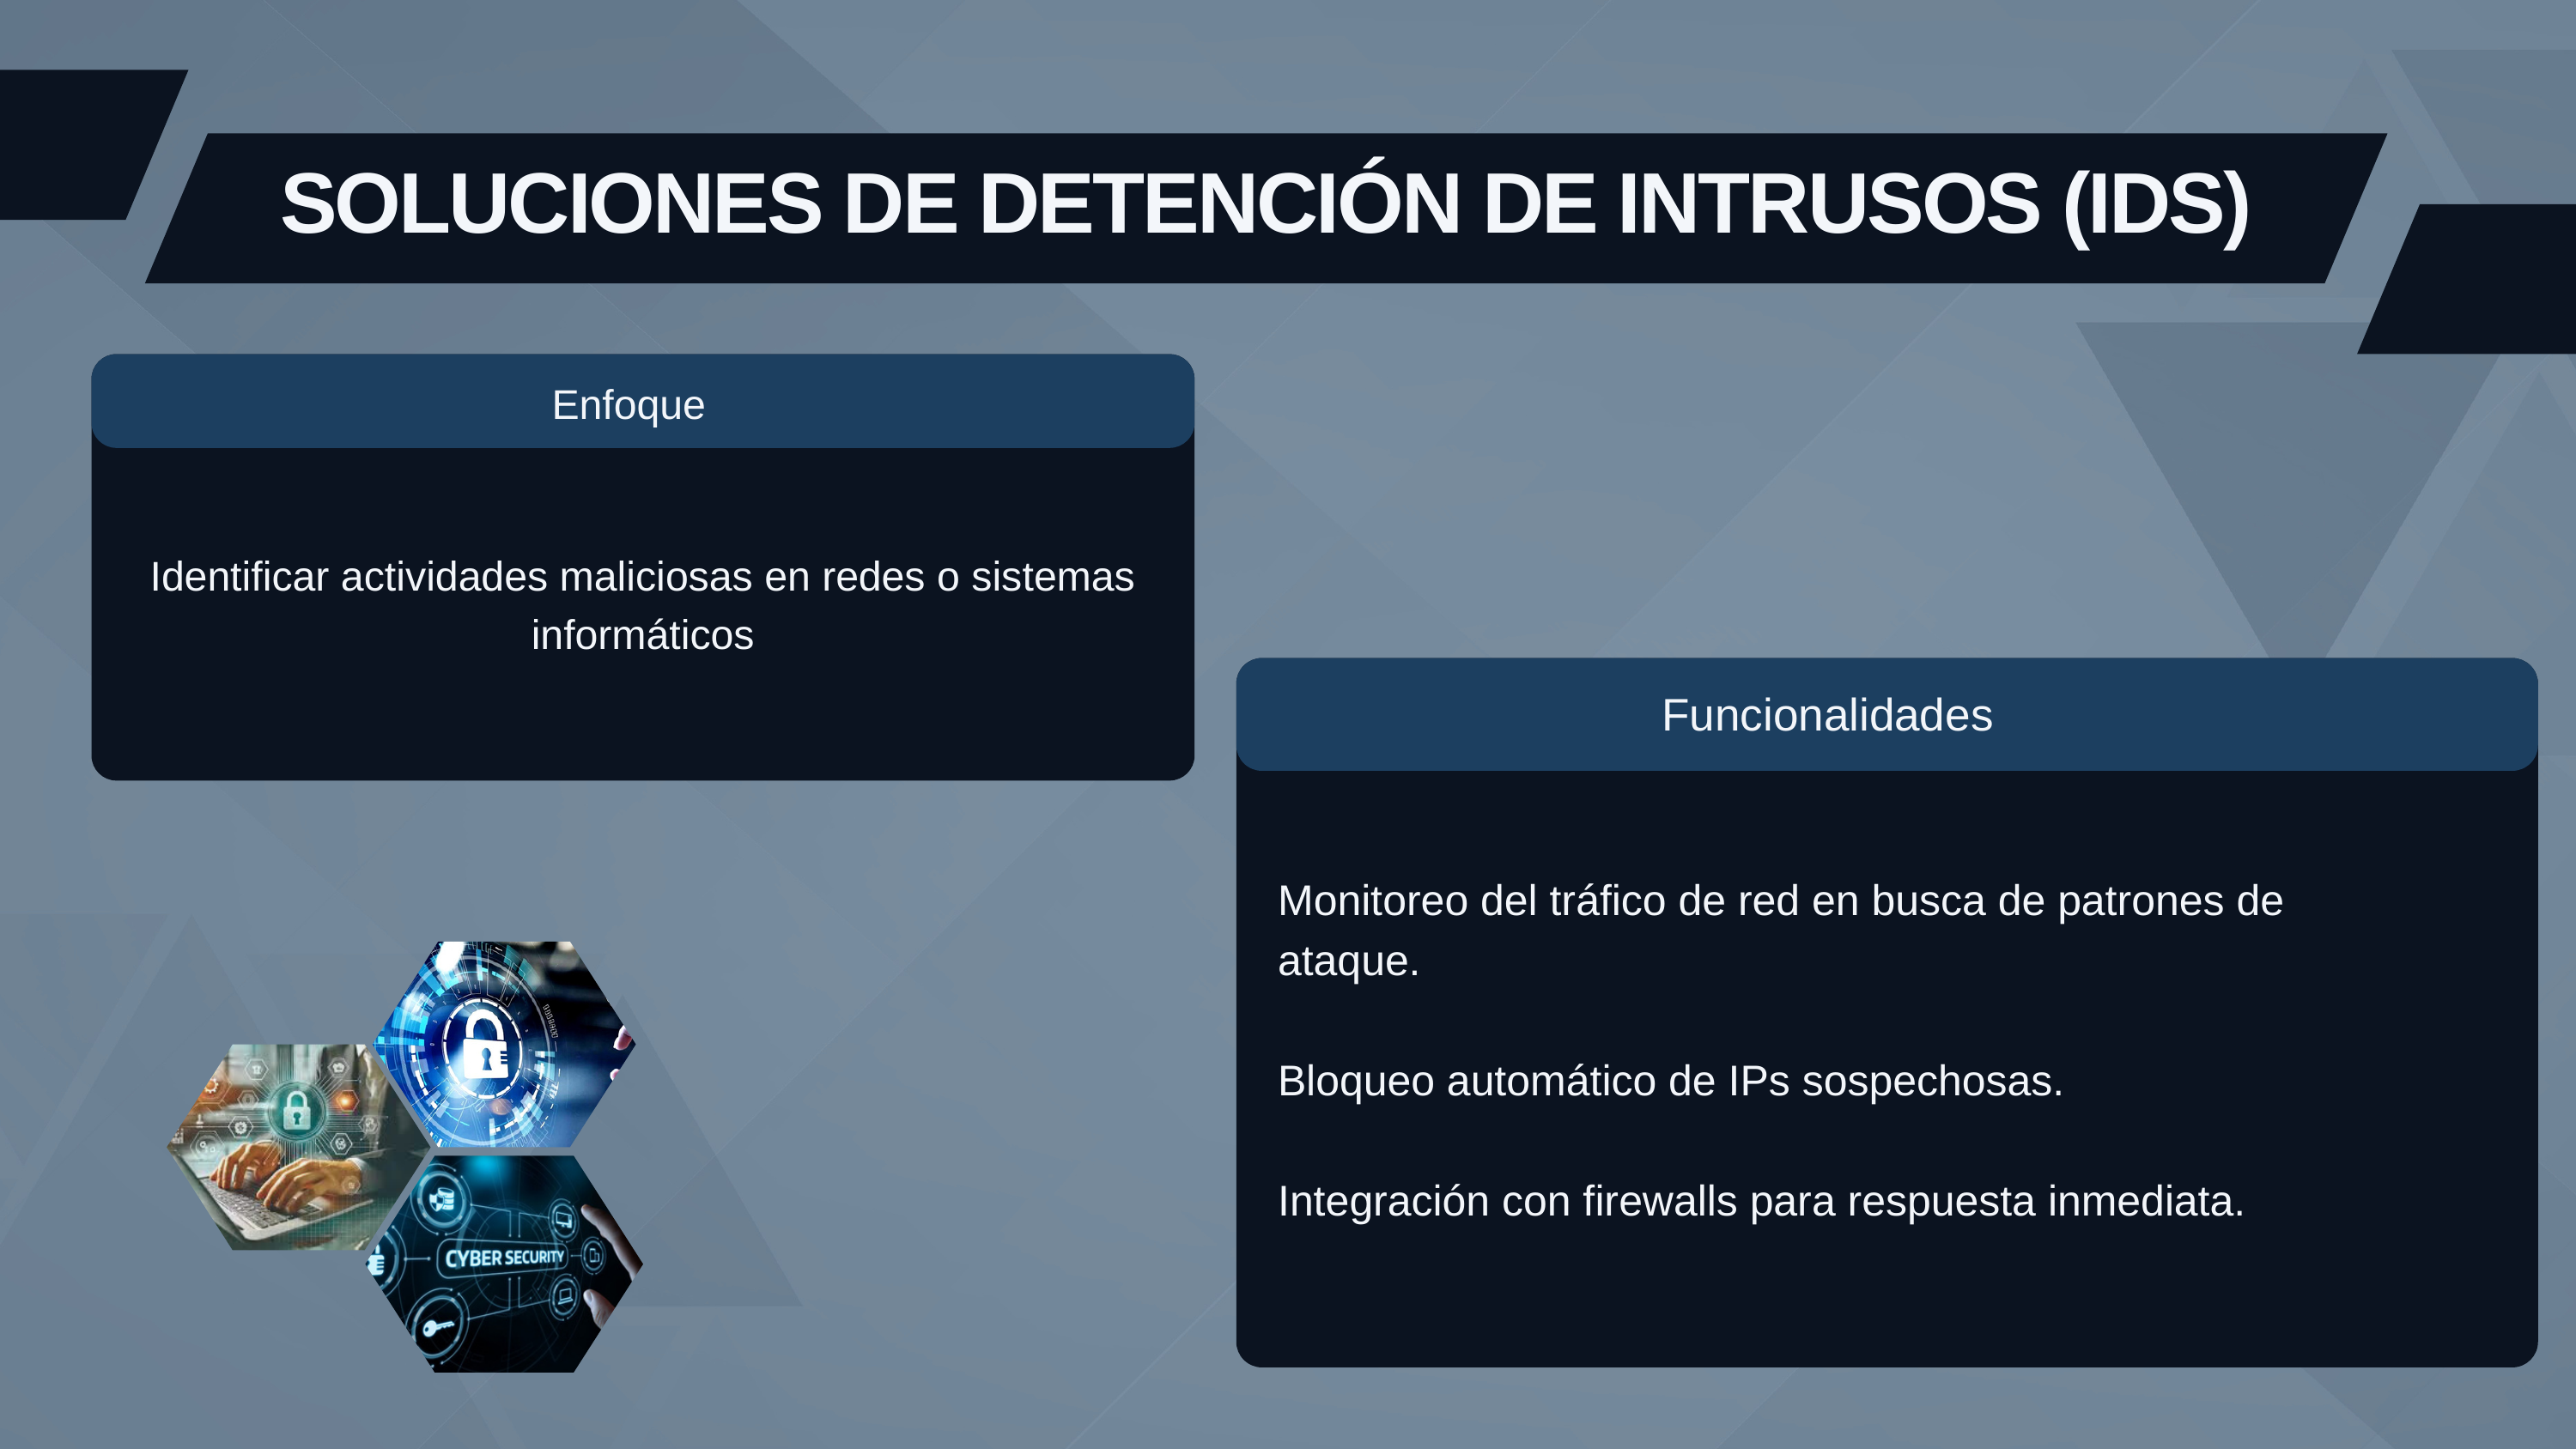

SOLUCIONES DE DETENCIÓN DE INTRUSOS (IDS)

Enfoque
Identificar actividades maliciosas en redes o sistemas informáticos

Funcionalidades
Monitoreo del tráfico de red en busca de patrones de ataque.

Bloqueo automático de IPs sospechosas.

Integración con firewalls para respuesta inmediata.